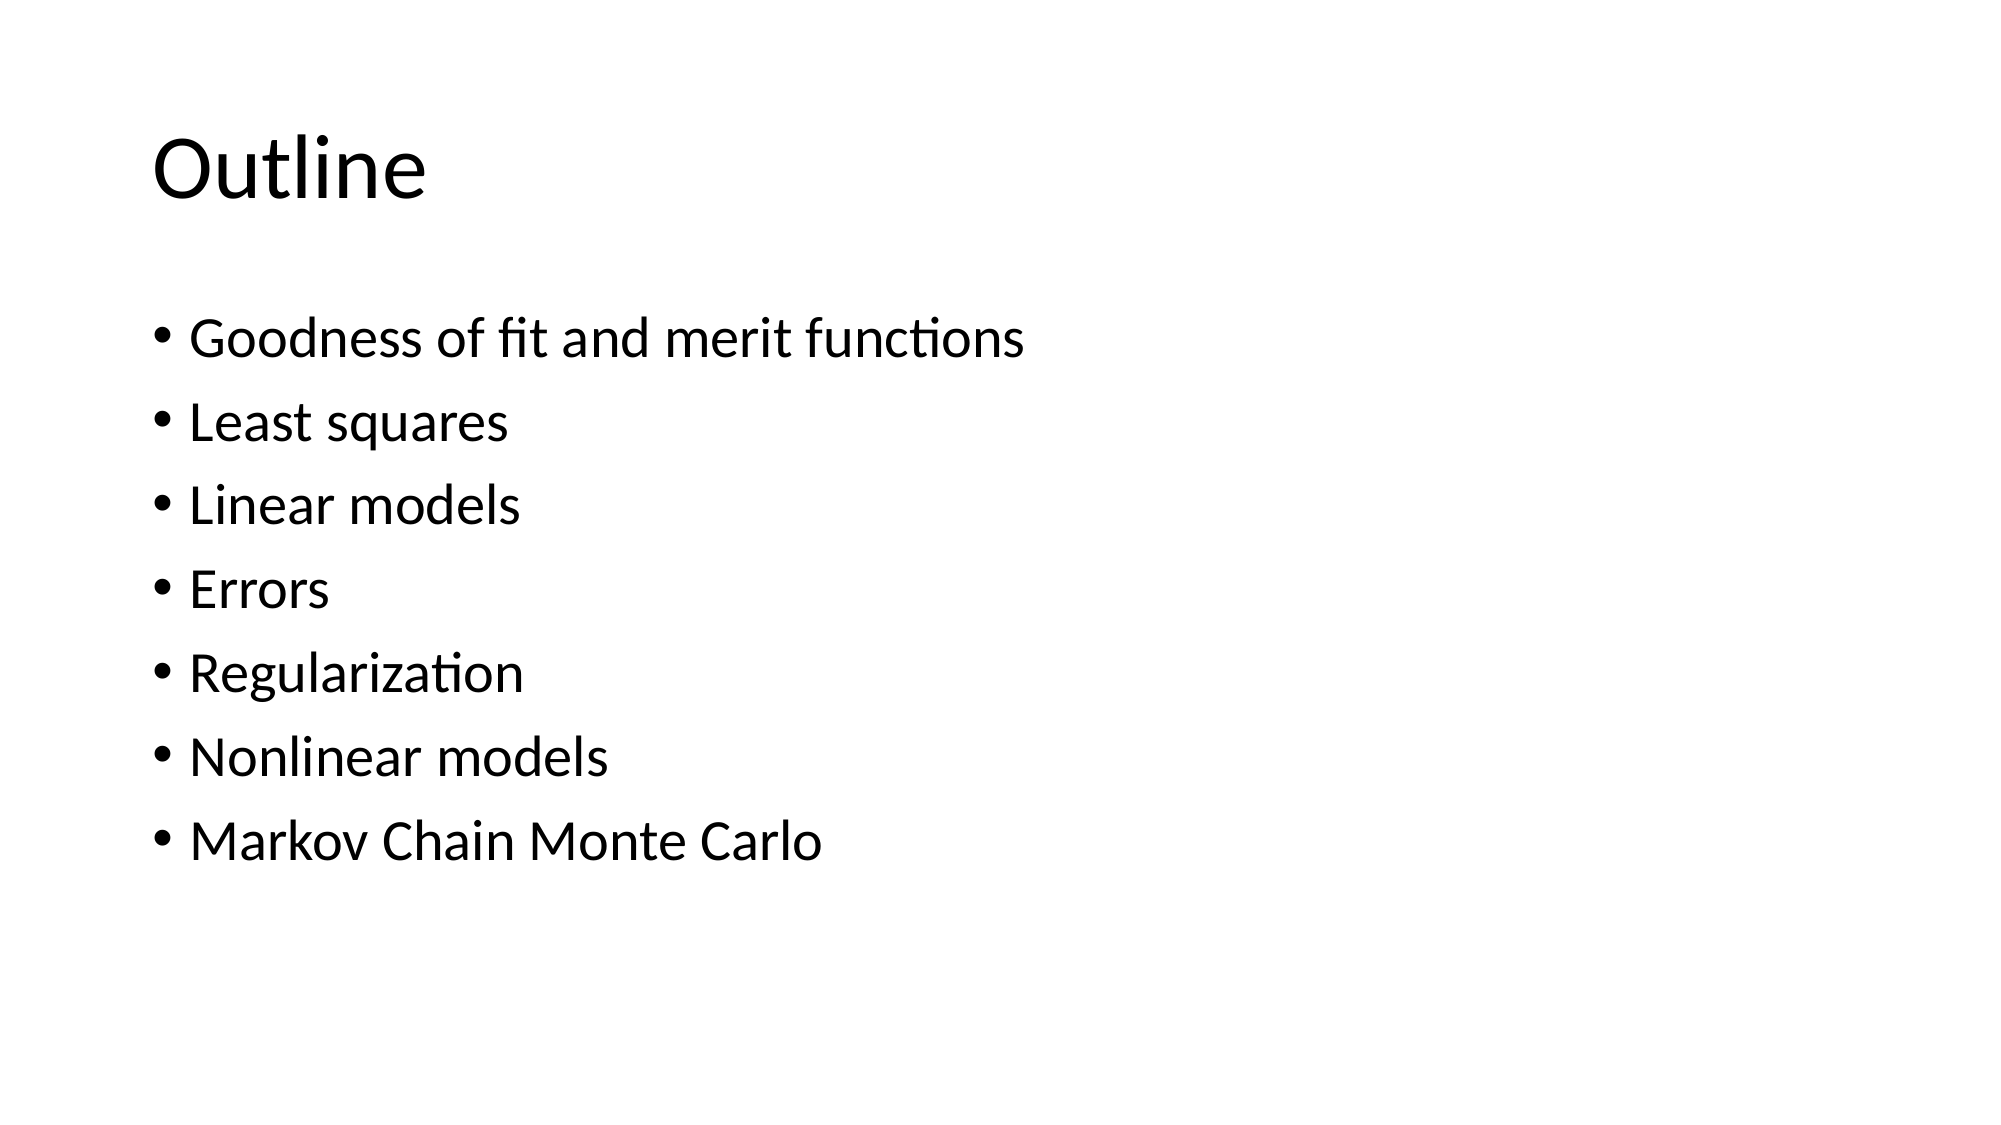

# Outline
Goodness of fit and merit functions
Least squares
Linear models
Errors
Regularization
Nonlinear models
Markov Chain Monte Carlo